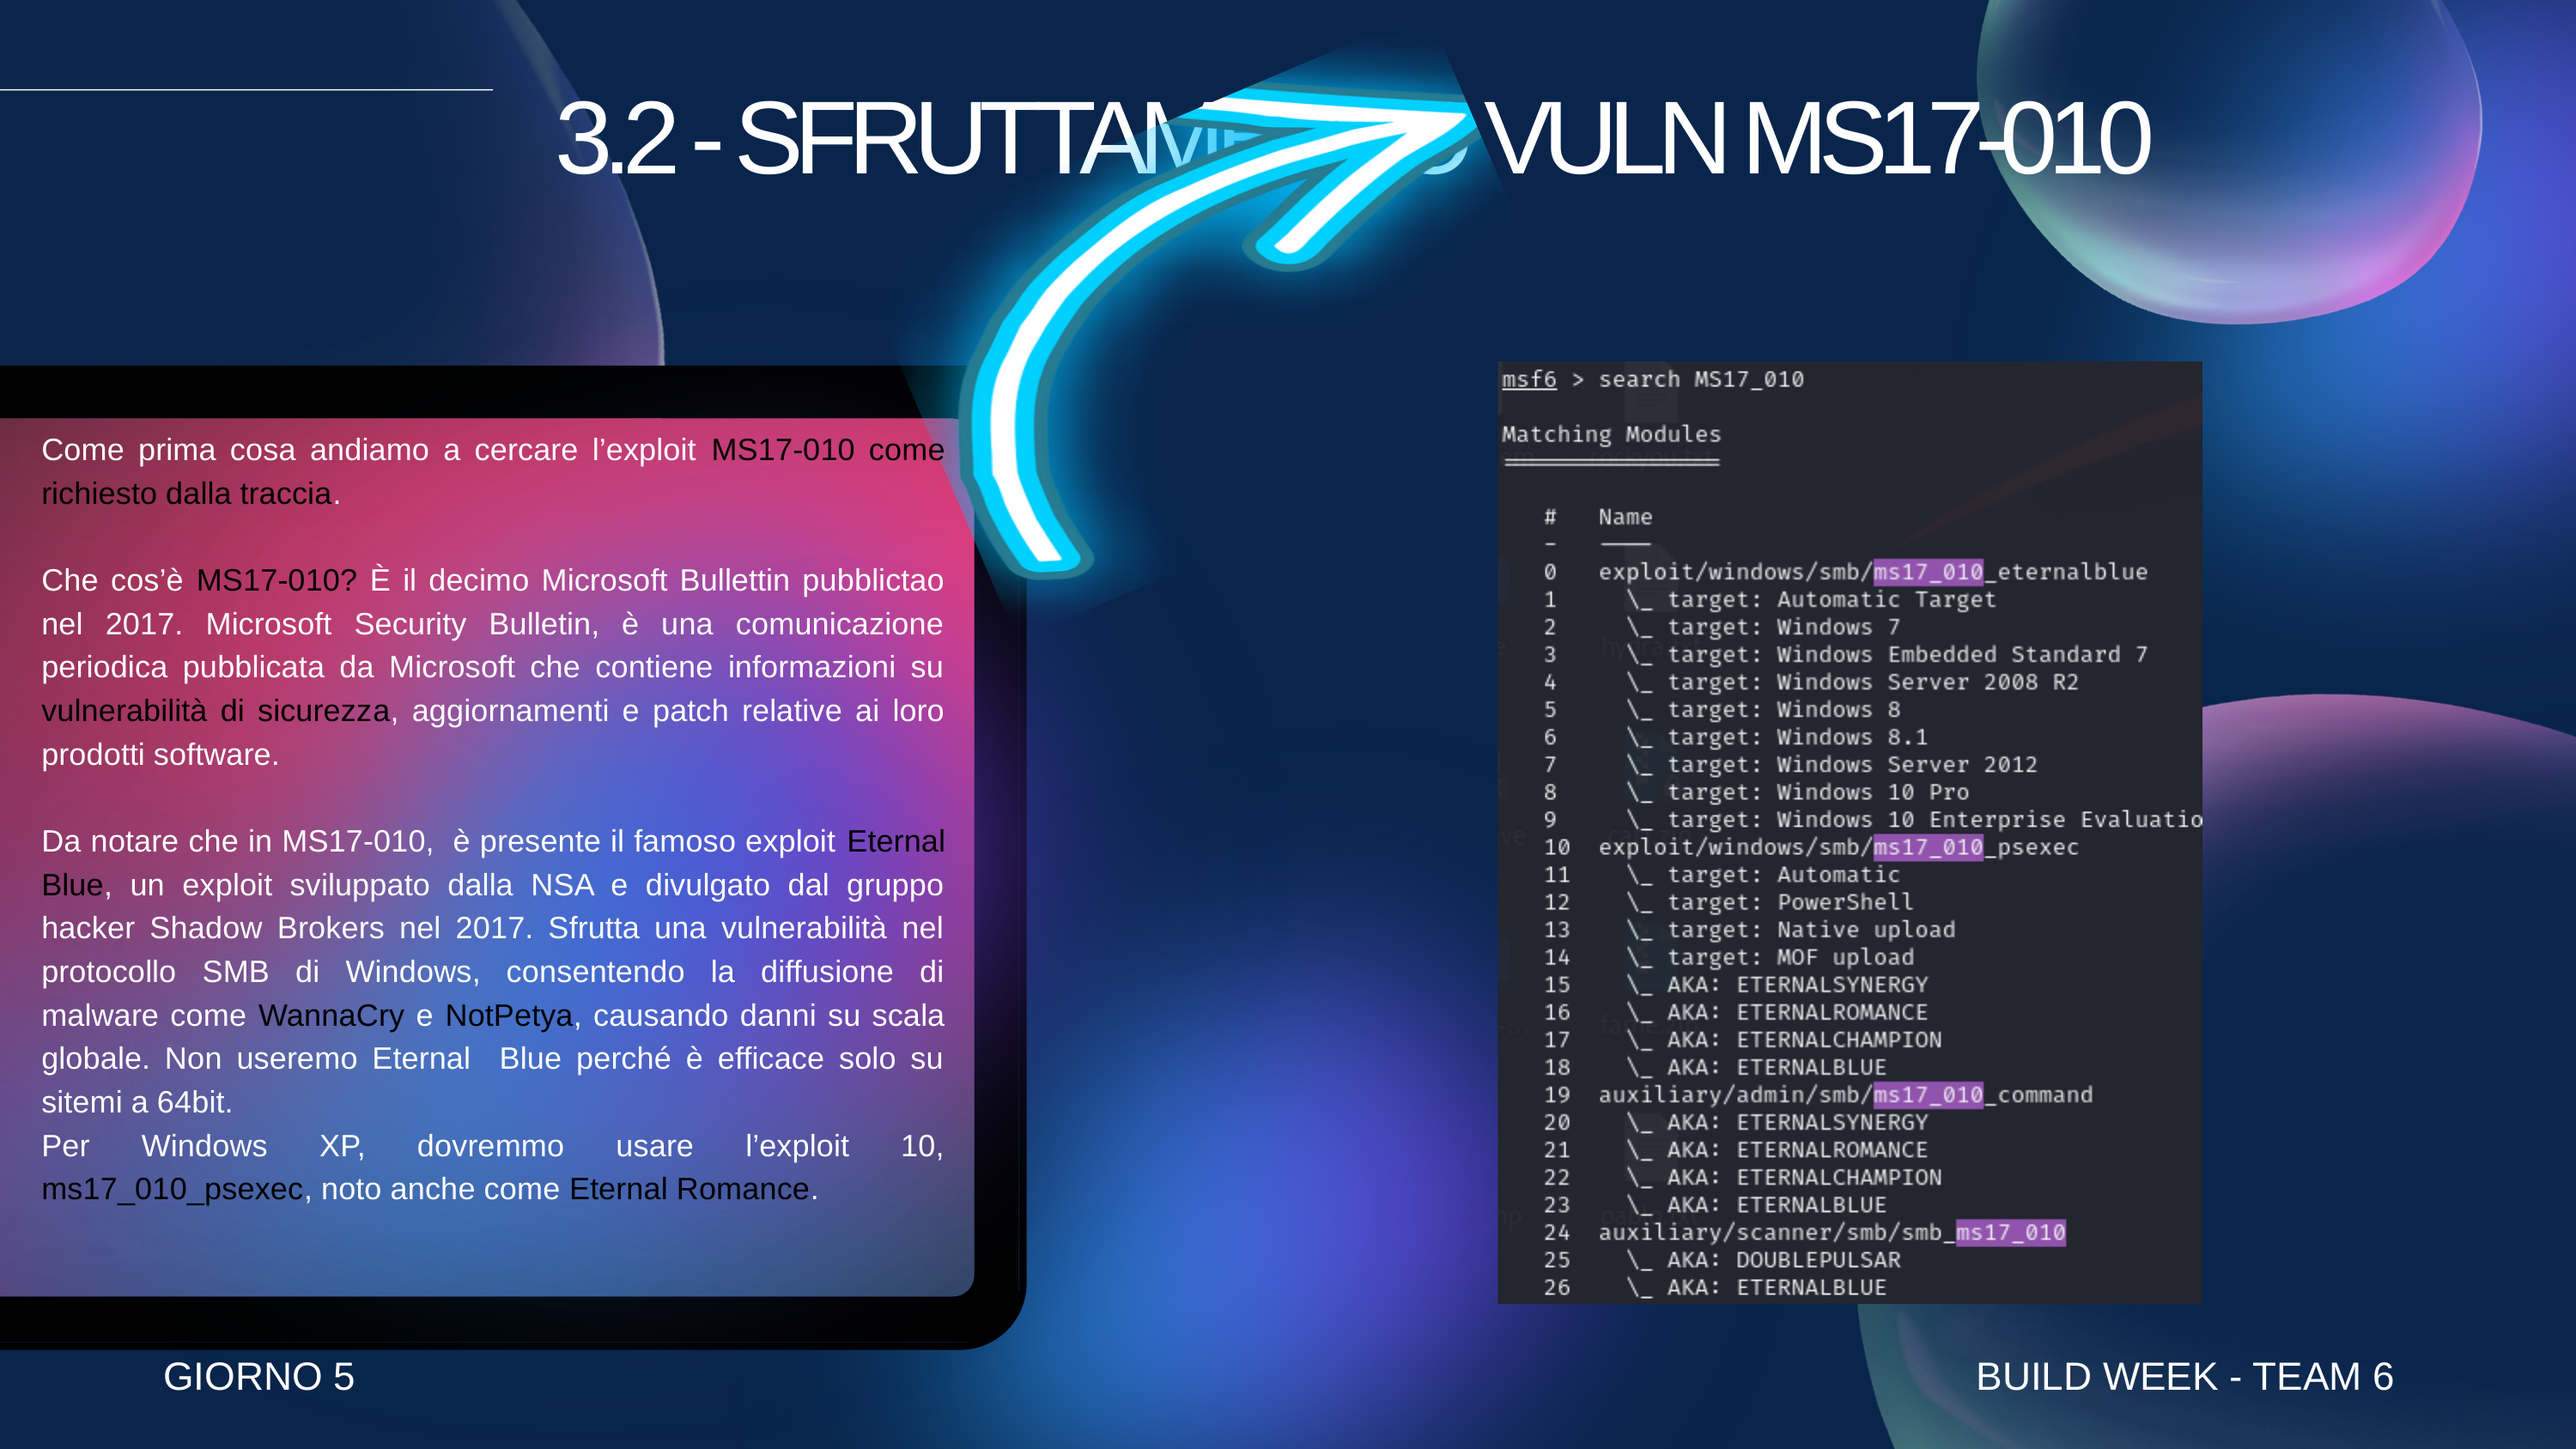

3.2 - SFRUTTAMENTO VULN MS17-010

Come prima cosa andiamo a cercare l’exploit MS17-010 come richiesto dalla traccia.

Che cos’è MS17-010? È il decimo Microsoft Bullettin pubblictao nel 2017. Microsoft Security Bulletin, è una comunicazione periodica pubblicata da Microsoft che contiene informazioni su vulnerabilità di sicurezza, aggiornamenti e patch relative ai loro prodotti software.

Da notare che in MS17-010,  è presente il famoso exploit Eternal Blue, un exploit sviluppato dalla NSA e divulgato dal gruppo hacker Shadow Brokers nel 2017. Sfrutta una vulnerabilità nel protocollo SMB di Windows, consentendo la diffusione di malware come WannaCry e NotPetya, causando danni su scala globale. Non useremo Eternal  Blue perché è efficace solo su sitemi a 64bit.
Per Windows XP, dovremmo usare l’exploit 10, ms17_010_psexec, noto anche come Eternal Romance.

GIORNO 5
BUILD WEEK - TEAM 6